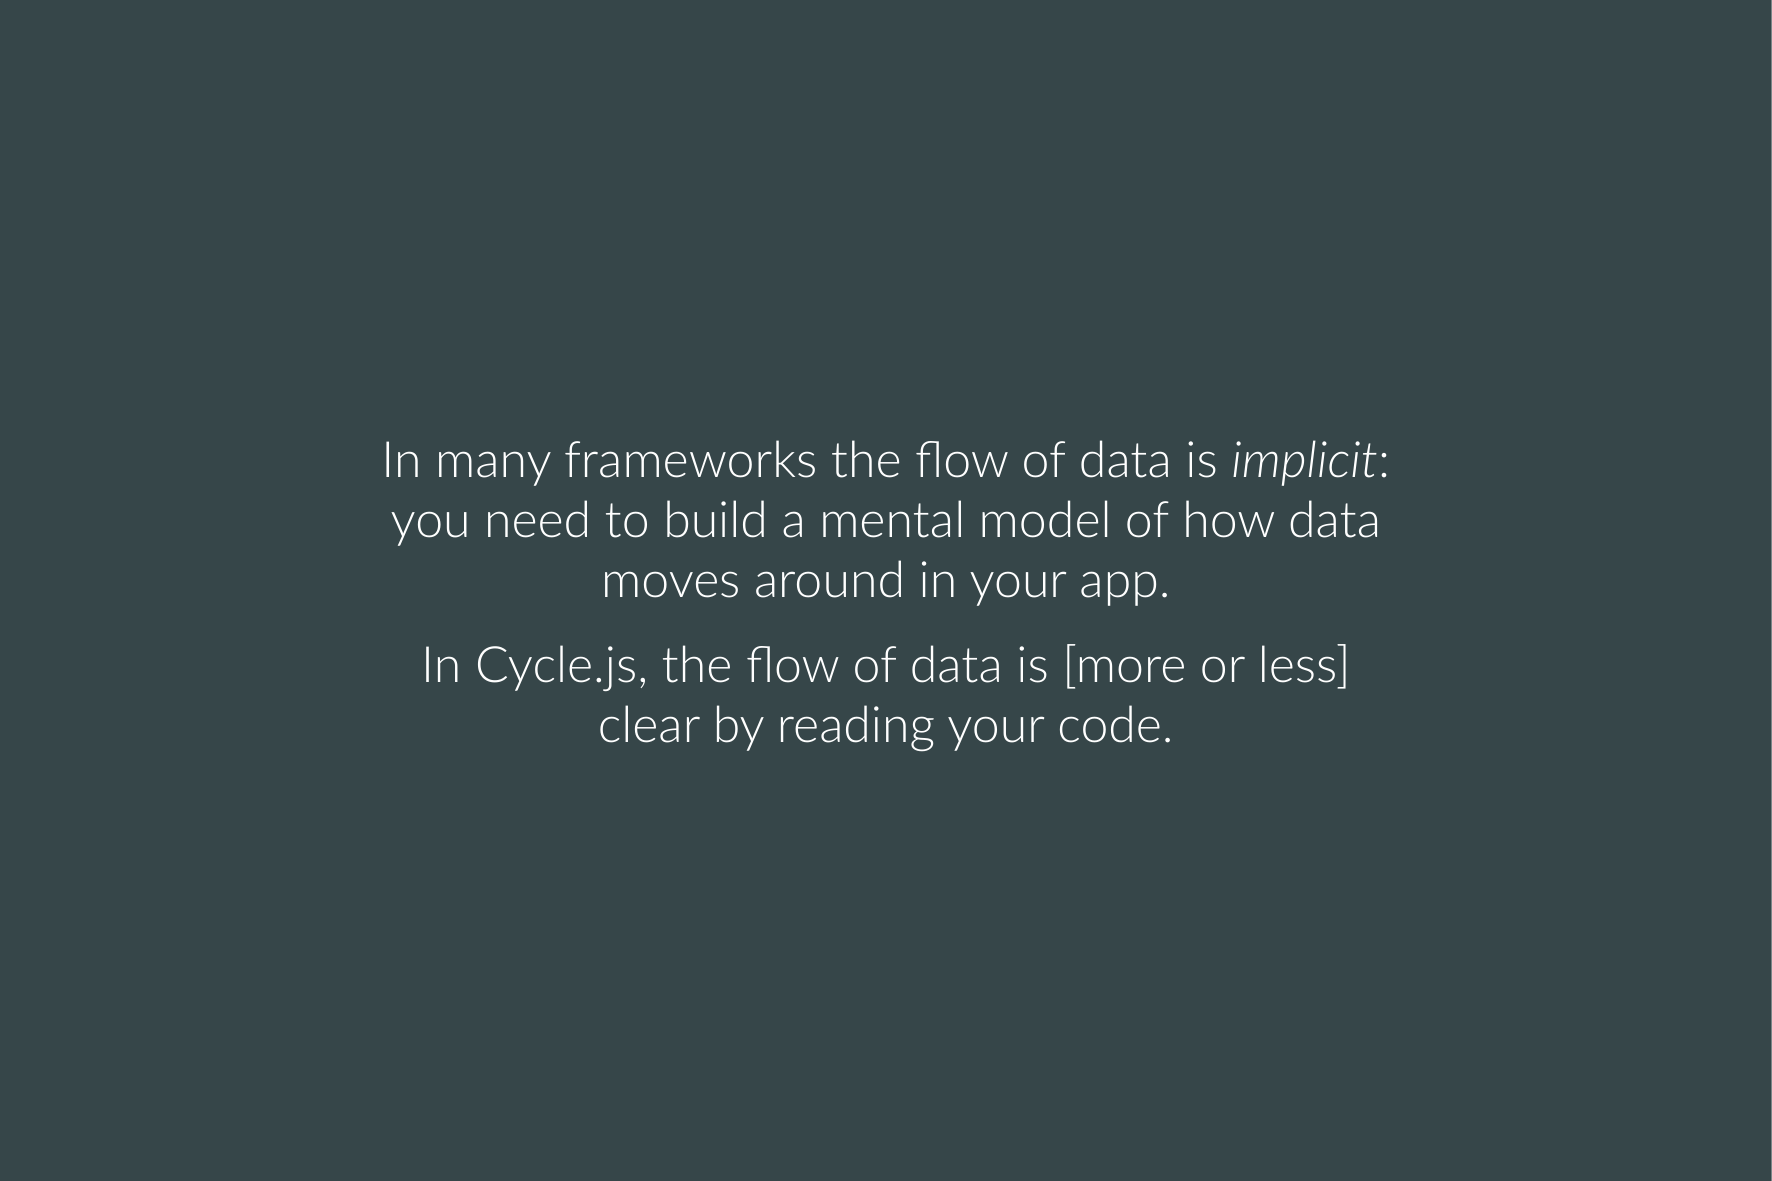

In many frameworks the flow of data is implicit: you need to build a mental model of how data moves around in your app.
In Cycle.js, the flow of data is [more or less] clear by reading your code.